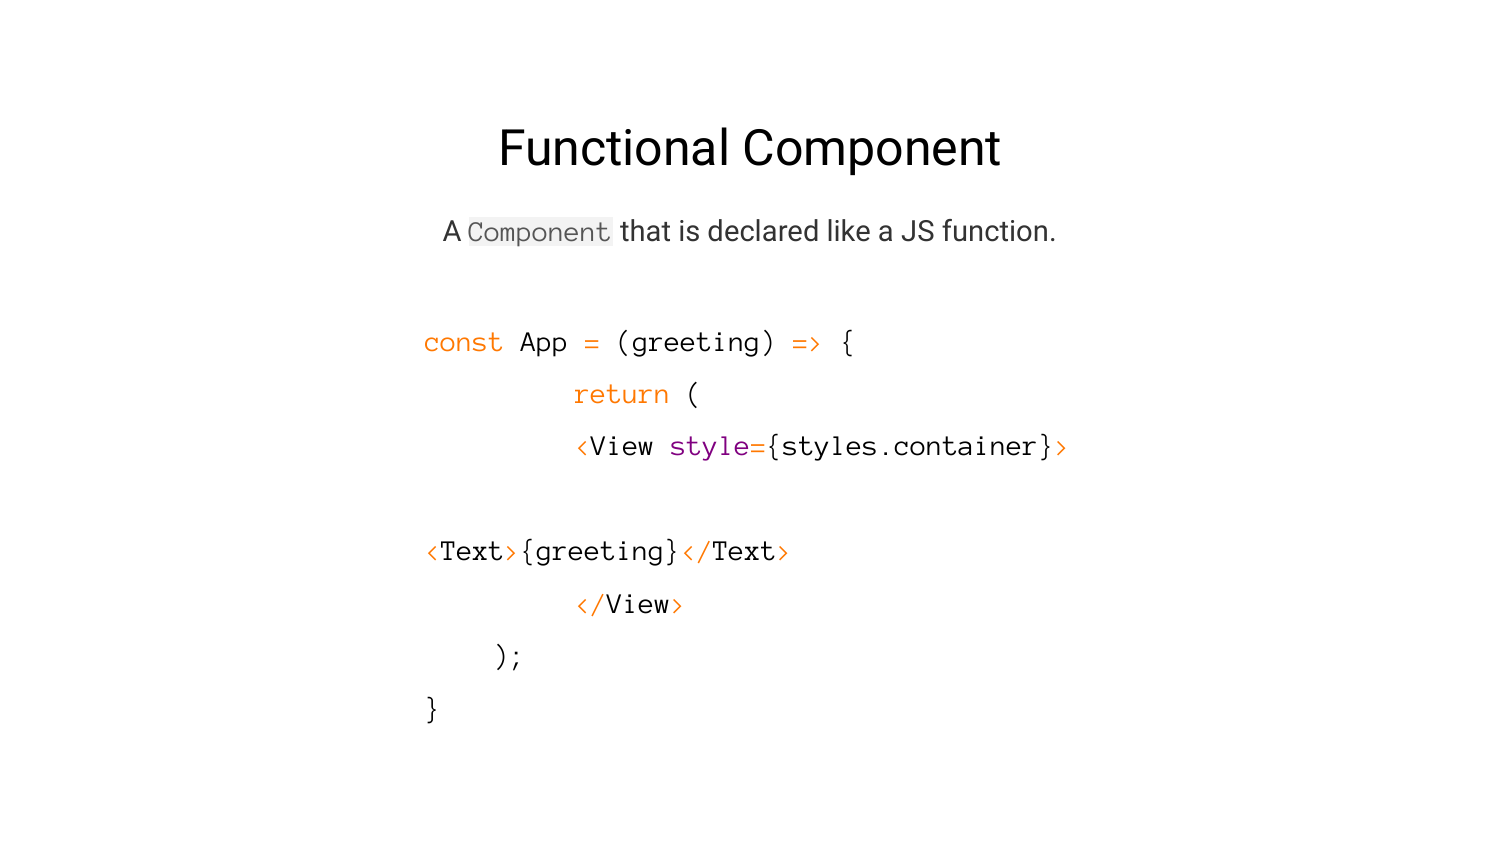

Functional Component
A Component that is declared like a JS function.
const App = (greeting) => {
	return (
      	<View style={styles.container}>
        		<Text>{greeting}</Text>
      	</View>
);
}